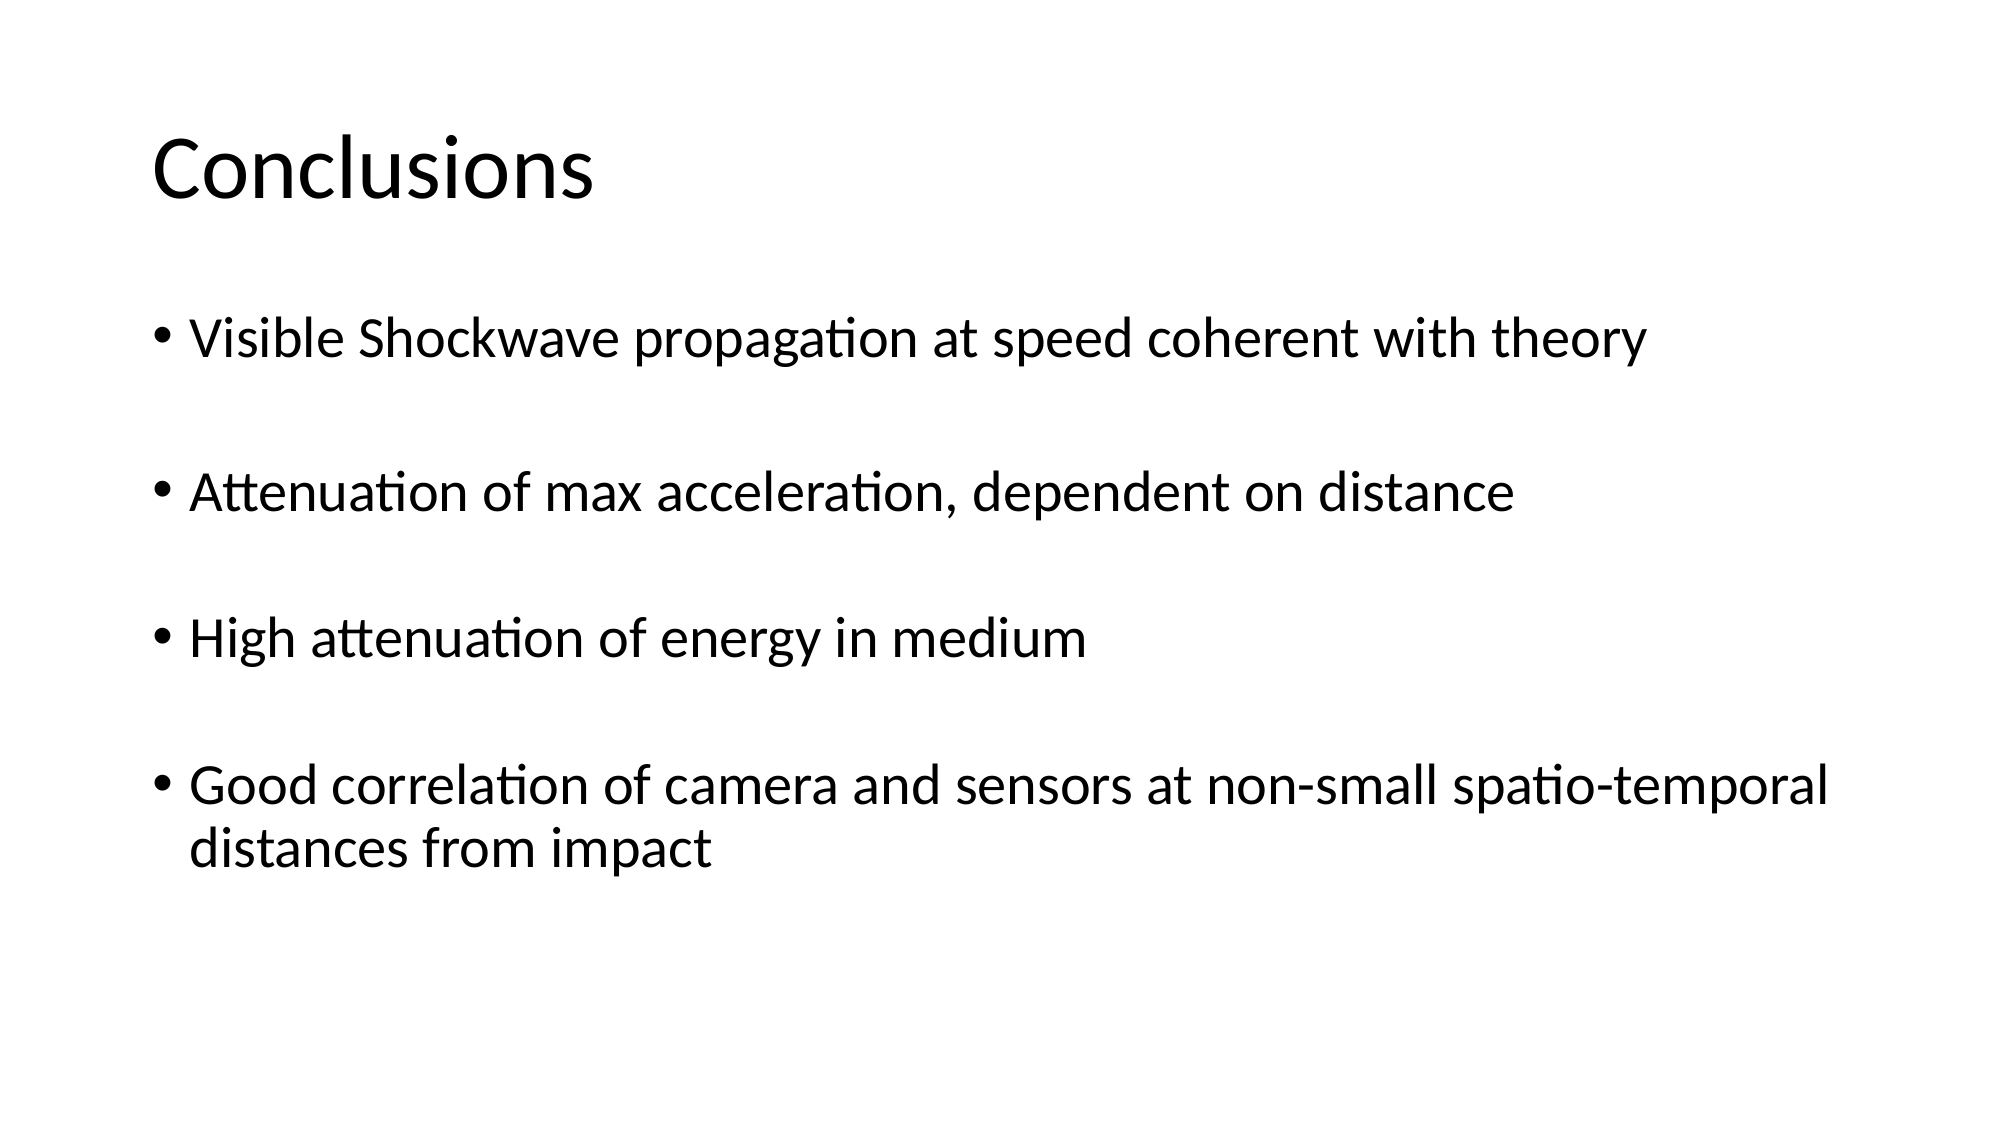

# Conclusions
Visible Shockwave propagation at speed coherent with theory
Attenuation of max acceleration, dependent on distance
High attenuation of energy in medium
Good correlation of camera and sensors at non-small spatio-temporal distances from impact